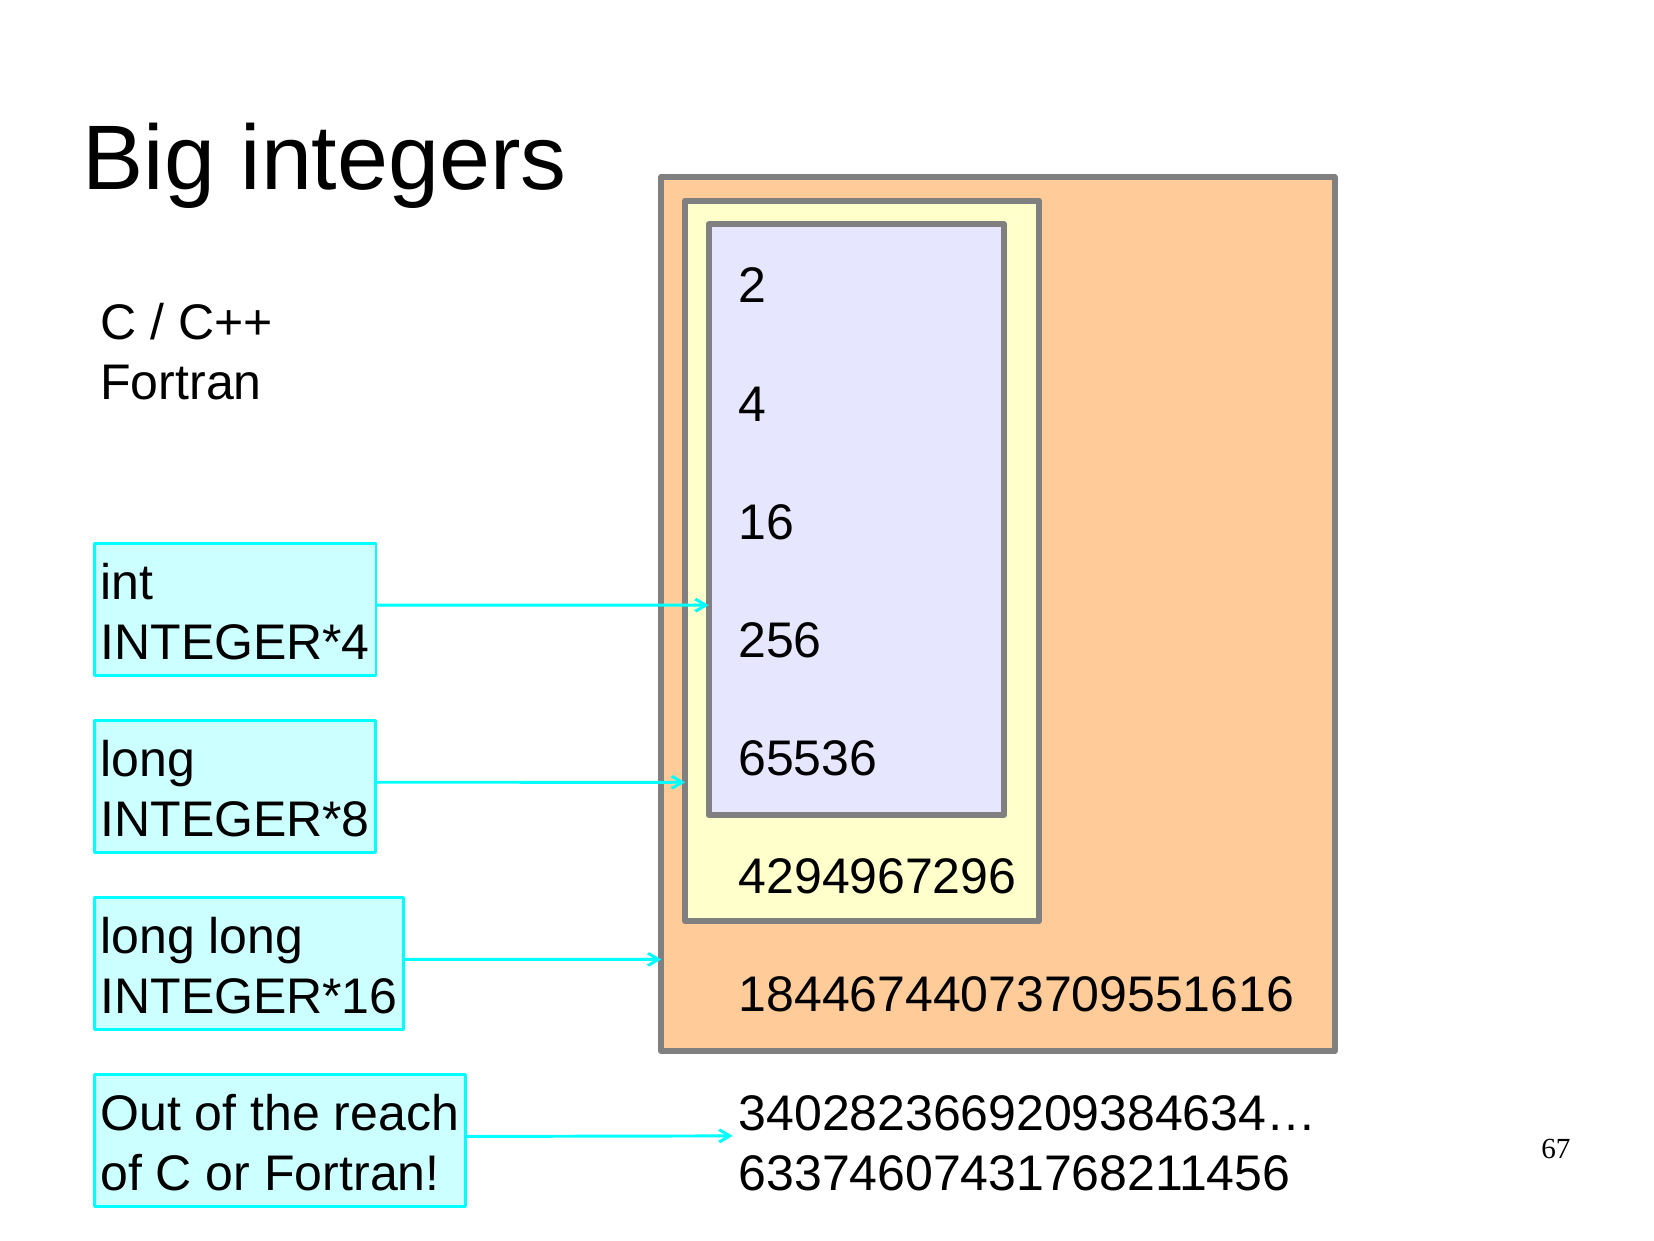

Big integers

2
C / C++
Fortran
4
16
int
INTEGER*4
256

65536
long
INTEGER*8

4294967296
long long
INTEGER*16
18446744073709551616

3402823669209384634…
63374607431768211456
Out of the reach
of C or Fortran!
67